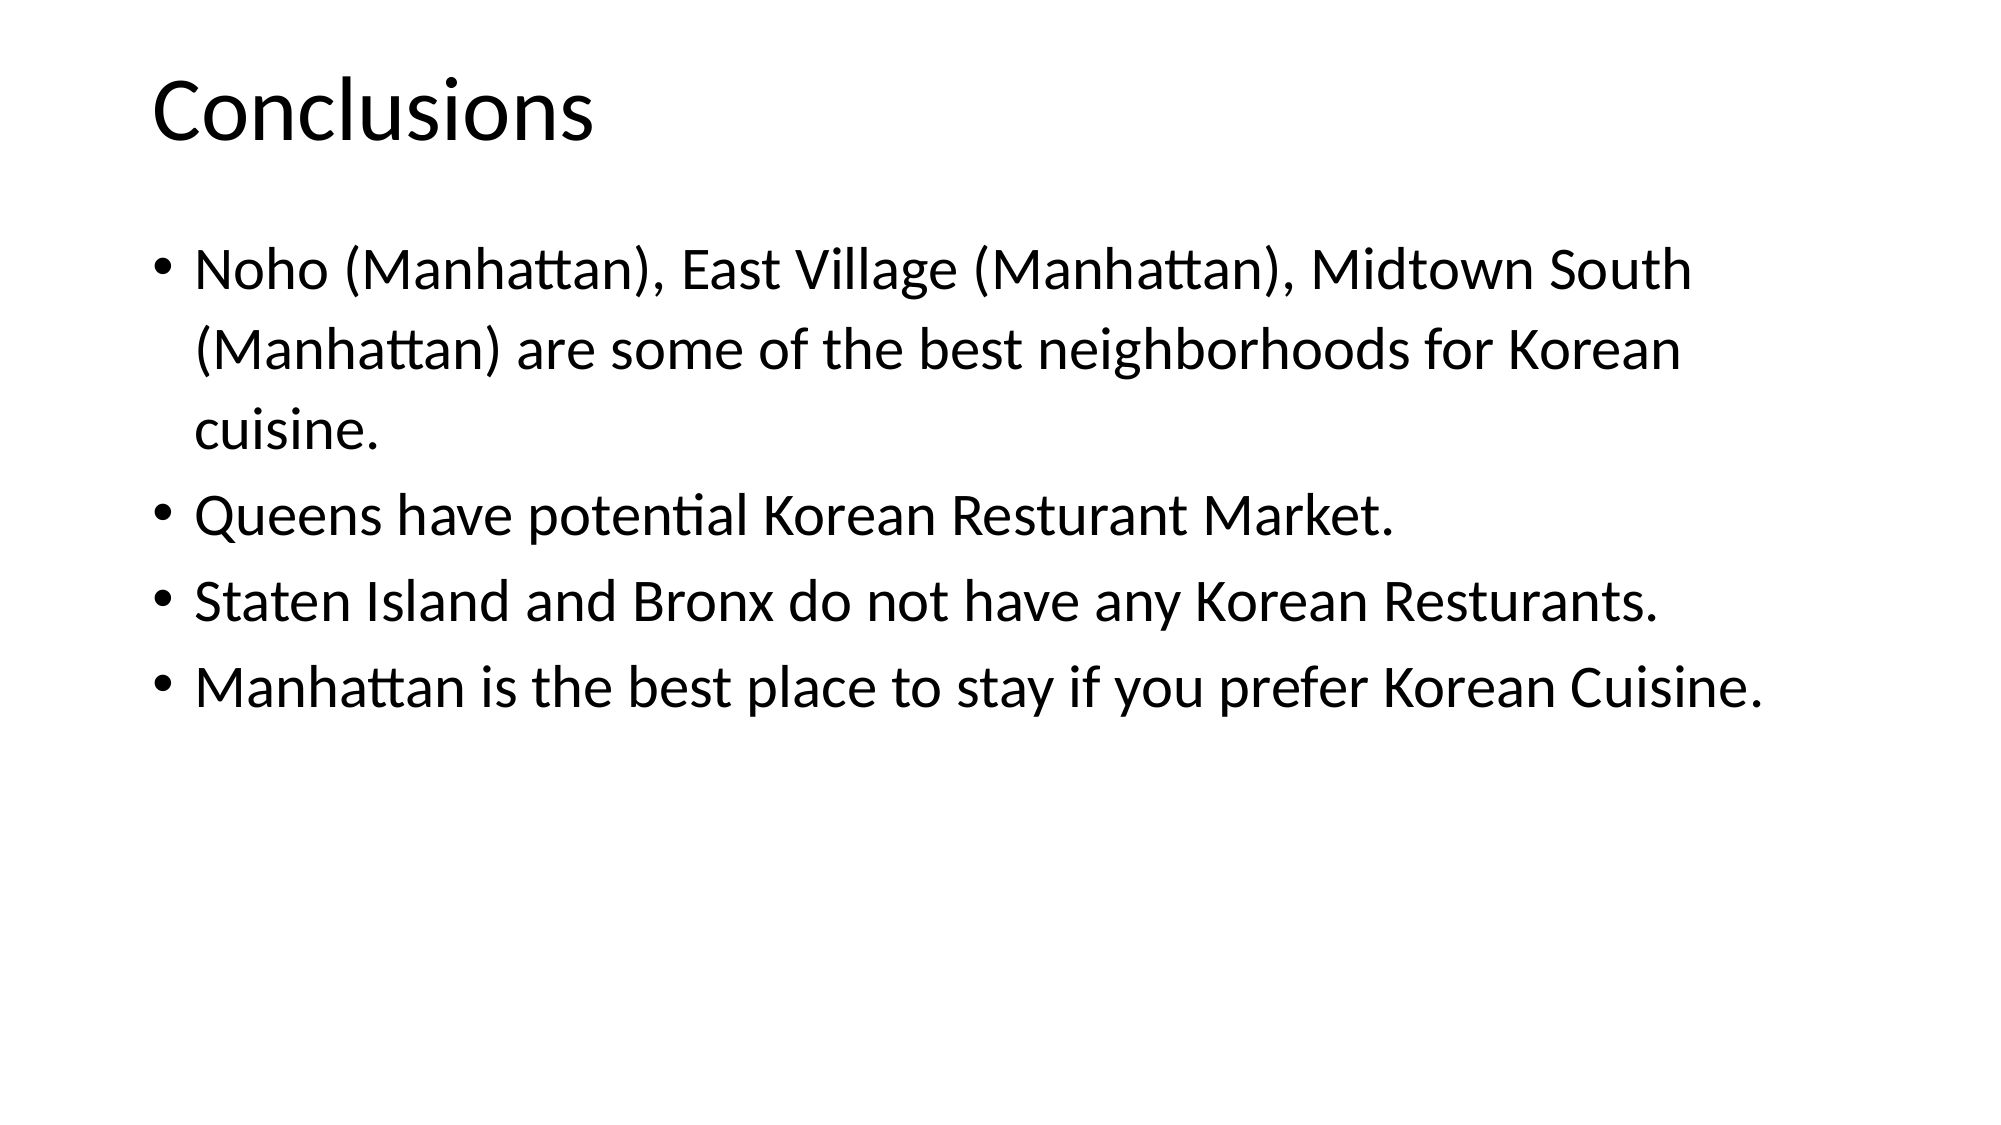

# Conclusions
Noho (Manhattan), East Village (Manhattan), Midtown South (Manhattan) are some of the best neighborhoods for Korean cuisine.
Queens have potential Korean Resturant Market.
Staten Island and Bronx do not have any Korean Resturants.
Manhattan is the best place to stay if you prefer Korean Cuisine.